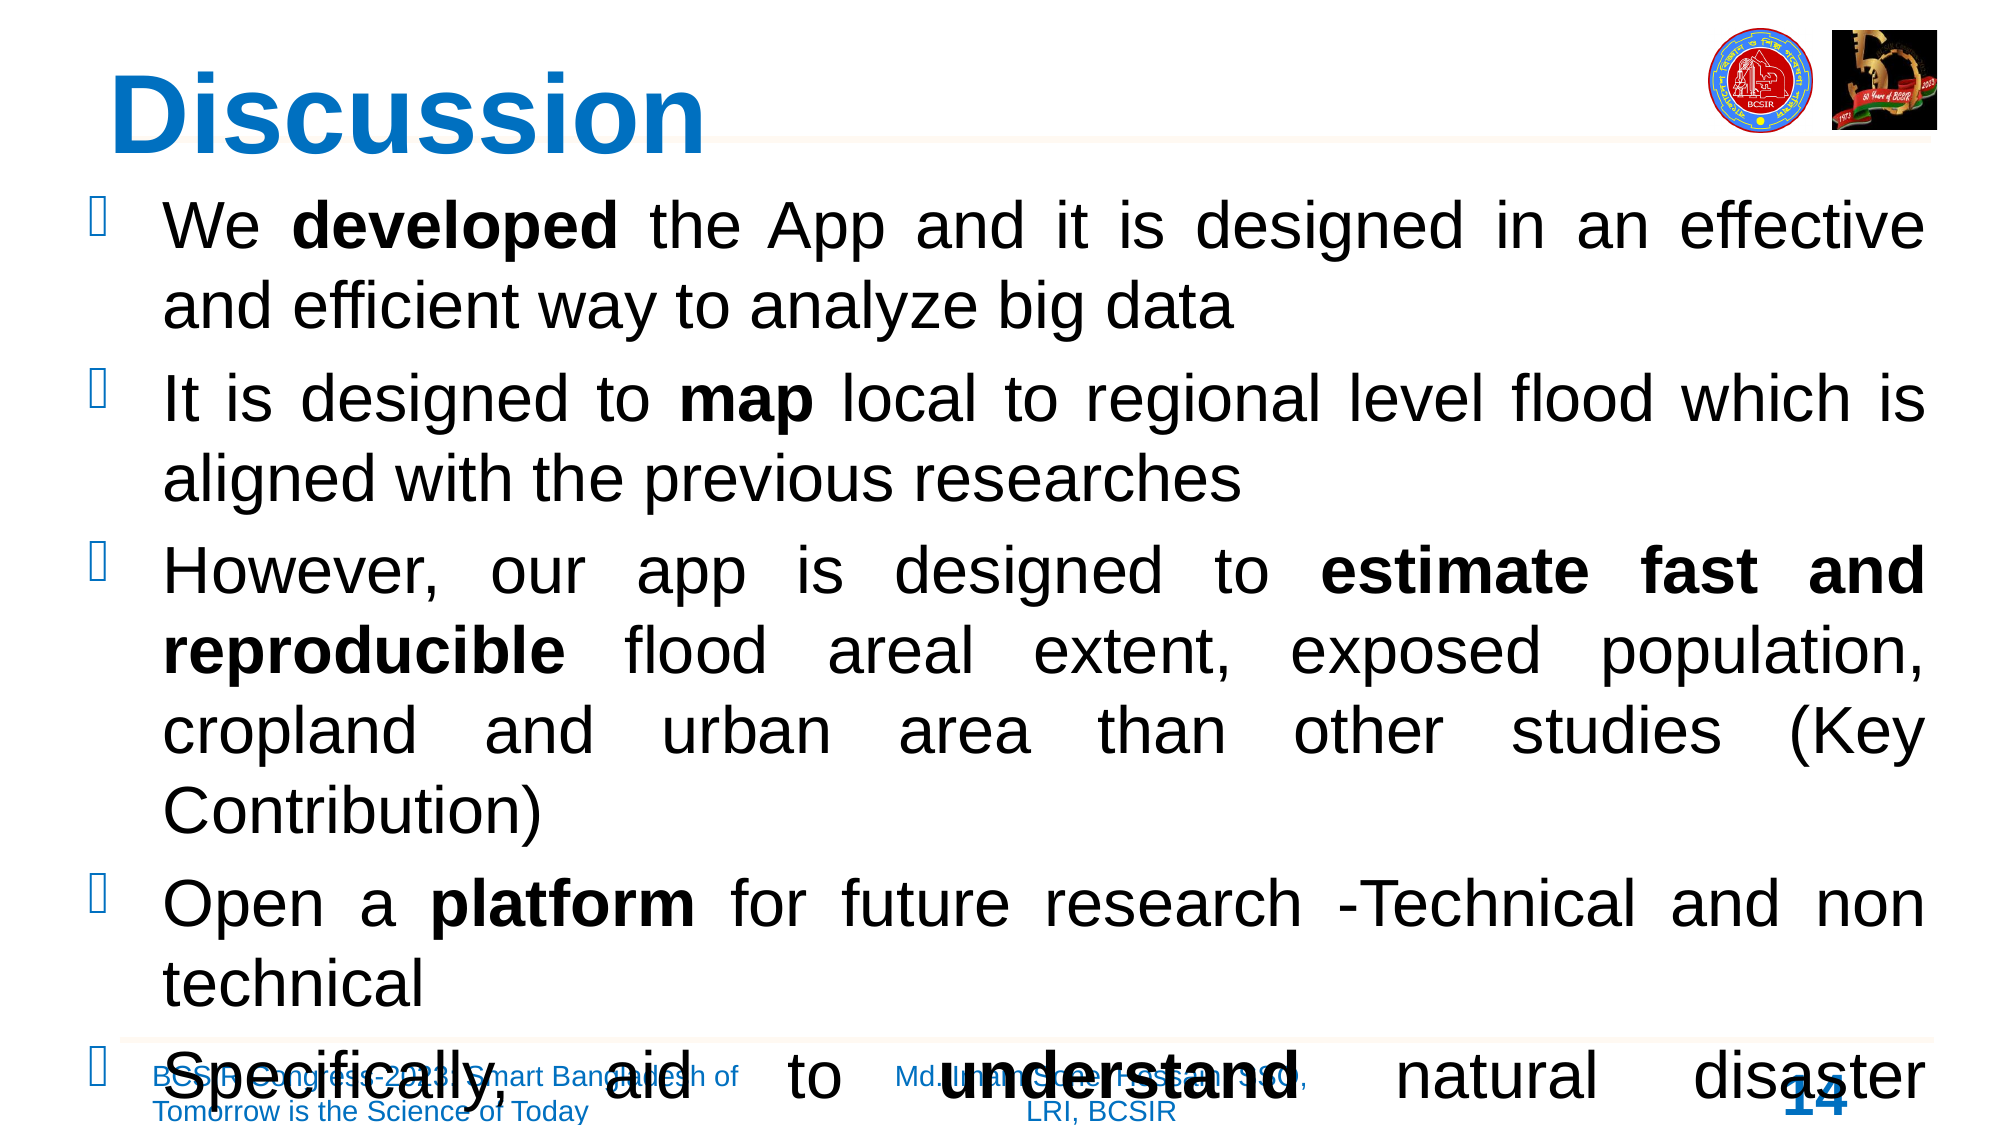

# Discussion
We developed the App and it is designed in an effective and efficient way to analyze big data
It is designed to map local to regional level flood which is aligned with the previous researches
However, our app is designed to estimate fast and reproducible flood areal extent, exposed population, cropland and urban area than other studies (Key Contribution)
Open a platform for future research -Technical and non technical
Specifically, aid to understand natural disaster occurrences and their spatial pattern
Thus, increase predictive capabilities for natural hazard events.
In the era of big data and cloud computing, our cloud based application will increase the pace at which researchers, policy makers can evaluate flood hazard in Bangladesh
14